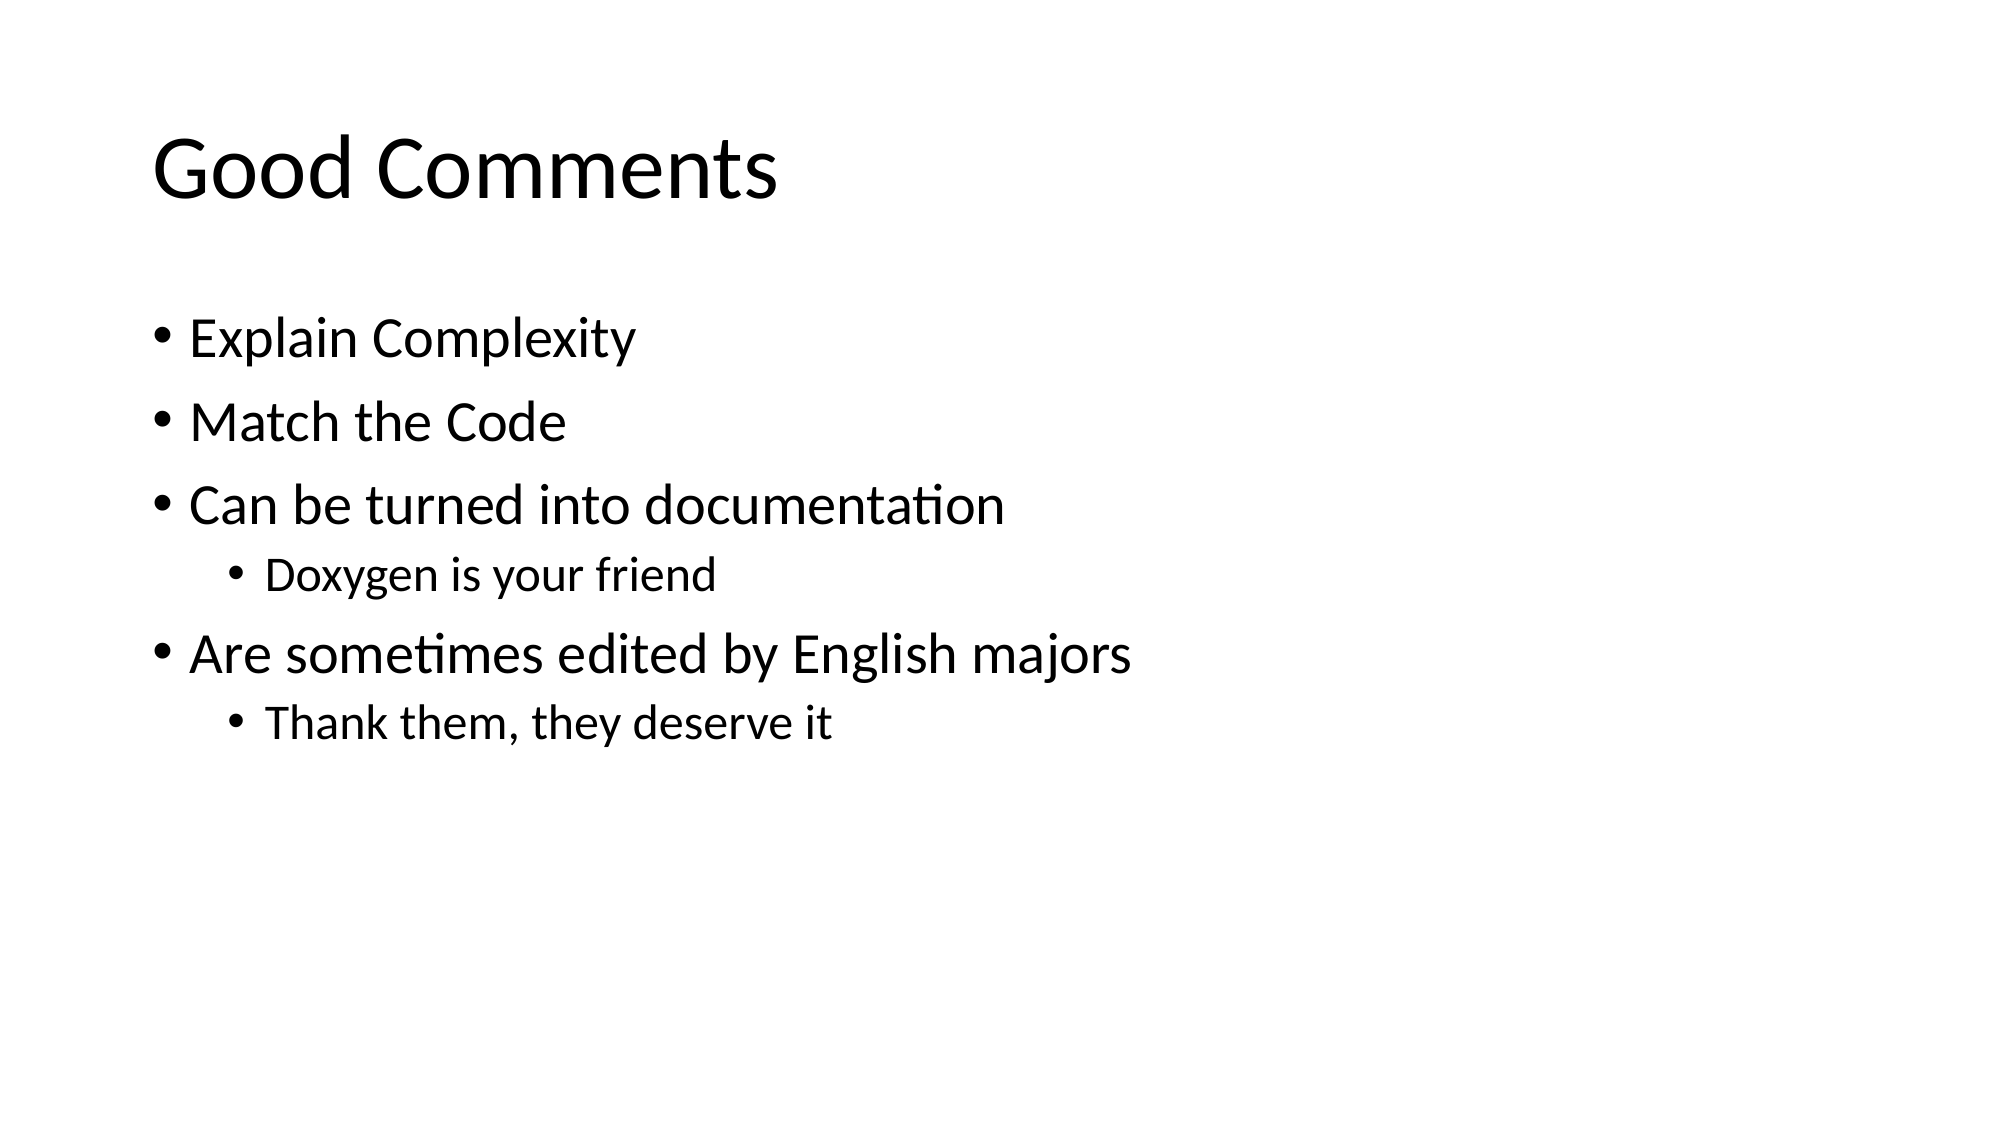

# Good Comments
Explain Complexity
Match the Code
Can be turned into documentation
Doxygen is your friend
Are sometimes edited by English majors
Thank them, they deserve it